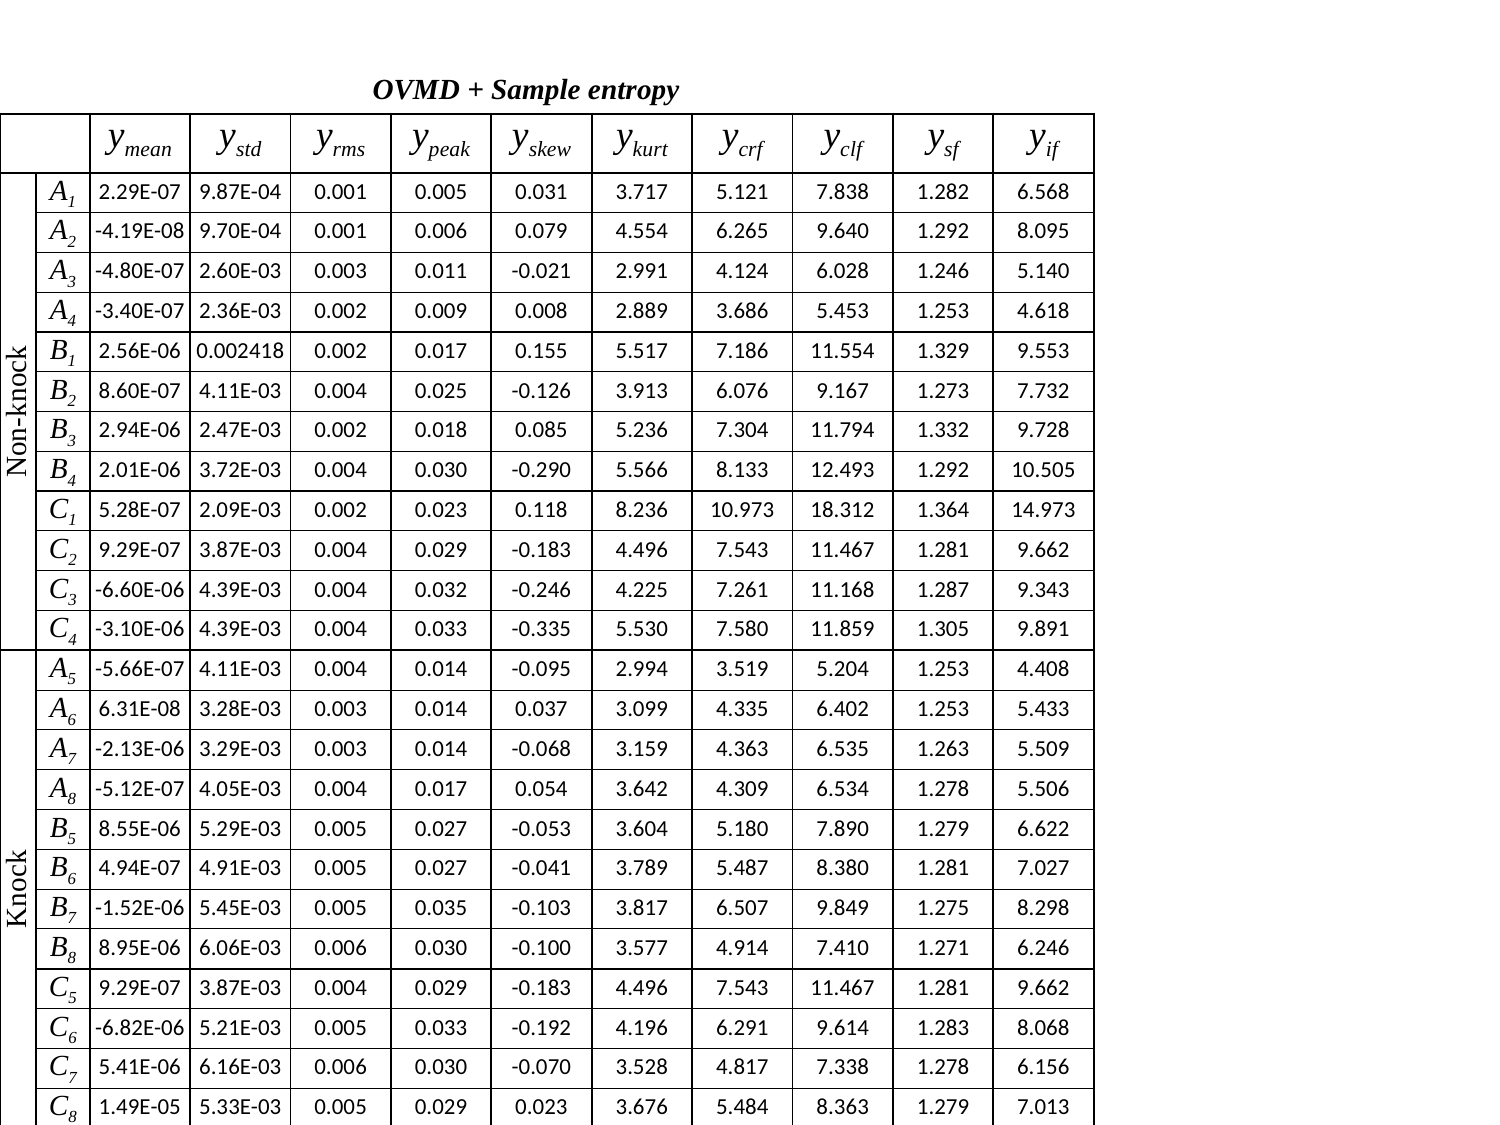

OVMD + Sample entropy
|  |  | ymean | ystd | yrms | ypeak | yskew | ykurt | ycrf | yclf | ysf | yif |
| --- | --- | --- | --- | --- | --- | --- | --- | --- | --- | --- | --- |
| Non-knock | A1 | 2.29E-07 | 9.87E-04 | 0.001 | 0.005 | 0.031 | 3.717 | 5.121 | 7.838 | 1.282 | 6.568 |
|  | A2 | -4.19E-08 | 9.70E-04 | 0.001 | 0.006 | 0.079 | 4.554 | 6.265 | 9.640 | 1.292 | 8.095 |
|  | A3 | -4.80E-07 | 2.60E-03 | 0.003 | 0.011 | -0.021 | 2.991 | 4.124 | 6.028 | 1.246 | 5.140 |
|  | A4 | -3.40E-07 | 2.36E-03 | 0.002 | 0.009 | 0.008 | 2.889 | 3.686 | 5.453 | 1.253 | 4.618 |
|  | B1 | 2.56E-06 | 0.002418 | 0.002 | 0.017 | 0.155 | 5.517 | 7.186 | 11.554 | 1.329 | 9.553 |
|  | B2 | 8.60E-07 | 4.11E-03 | 0.004 | 0.025 | -0.126 | 3.913 | 6.076 | 9.167 | 1.273 | 7.732 |
|  | B3 | 2.94E-06 | 2.47E-03 | 0.002 | 0.018 | 0.085 | 5.236 | 7.304 | 11.794 | 1.332 | 9.728 |
|  | B4 | 2.01E-06 | 3.72E-03 | 0.004 | 0.030 | -0.290 | 5.566 | 8.133 | 12.493 | 1.292 | 10.505 |
|  | C1 | 5.28E-07 | 2.09E-03 | 0.002 | 0.023 | 0.118 | 8.236 | 10.973 | 18.312 | 1.364 | 14.973 |
|  | C2 | 9.29E-07 | 3.87E-03 | 0.004 | 0.029 | -0.183 | 4.496 | 7.543 | 11.467 | 1.281 | 9.662 |
|  | C3 | -6.60E-06 | 4.39E-03 | 0.004 | 0.032 | -0.246 | 4.225 | 7.261 | 11.168 | 1.287 | 9.343 |
|  | C4 | -3.10E-06 | 4.39E-03 | 0.004 | 0.033 | -0.335 | 5.530 | 7.580 | 11.859 | 1.305 | 9.891 |
| Knock | A5 | -5.66E-07 | 4.11E-03 | 0.004 | 0.014 | -0.095 | 2.994 | 3.519 | 5.204 | 1.253 | 4.408 |
|  | A6 | 6.31E-08 | 3.28E-03 | 0.003 | 0.014 | 0.037 | 3.099 | 4.335 | 6.402 | 1.253 | 5.433 |
|  | A7 | -2.13E-06 | 3.29E-03 | 0.003 | 0.014 | -0.068 | 3.159 | 4.363 | 6.535 | 1.263 | 5.509 |
|  | A8 | -5.12E-07 | 4.05E-03 | 0.004 | 0.017 | 0.054 | 3.642 | 4.309 | 6.534 | 1.278 | 5.506 |
|  | B5 | 8.55E-06 | 5.29E-03 | 0.005 | 0.027 | -0.053 | 3.604 | 5.180 | 7.890 | 1.279 | 6.622 |
|  | B6 | 4.94E-07 | 4.91E-03 | 0.005 | 0.027 | -0.041 | 3.789 | 5.487 | 8.380 | 1.281 | 7.027 |
|  | B7 | -1.52E-06 | 5.45E-03 | 0.005 | 0.035 | -0.103 | 3.817 | 6.507 | 9.849 | 1.275 | 8.298 |
|  | B8 | 8.95E-06 | 6.06E-03 | 0.006 | 0.030 | -0.100 | 3.577 | 4.914 | 7.410 | 1.271 | 6.246 |
|  | C5 | 9.29E-07 | 3.87E-03 | 0.004 | 0.029 | -0.183 | 4.496 | 7.543 | 11.467 | 1.281 | 9.662 |
|  | C6 | -6.82E-06 | 5.21E-03 | 0.005 | 0.033 | -0.192 | 4.196 | 6.291 | 9.614 | 1.283 | 8.068 |
|  | C7 | 5.41E-06 | 6.16E-03 | 0.006 | 0.030 | -0.070 | 3.528 | 4.817 | 7.338 | 1.278 | 6.156 |
|  | C8 | 1.49E-05 | 5.33E-03 | 0.005 | 0.029 | 0.023 | 3.676 | 5.484 | 8.363 | 1.279 | 7.013 |